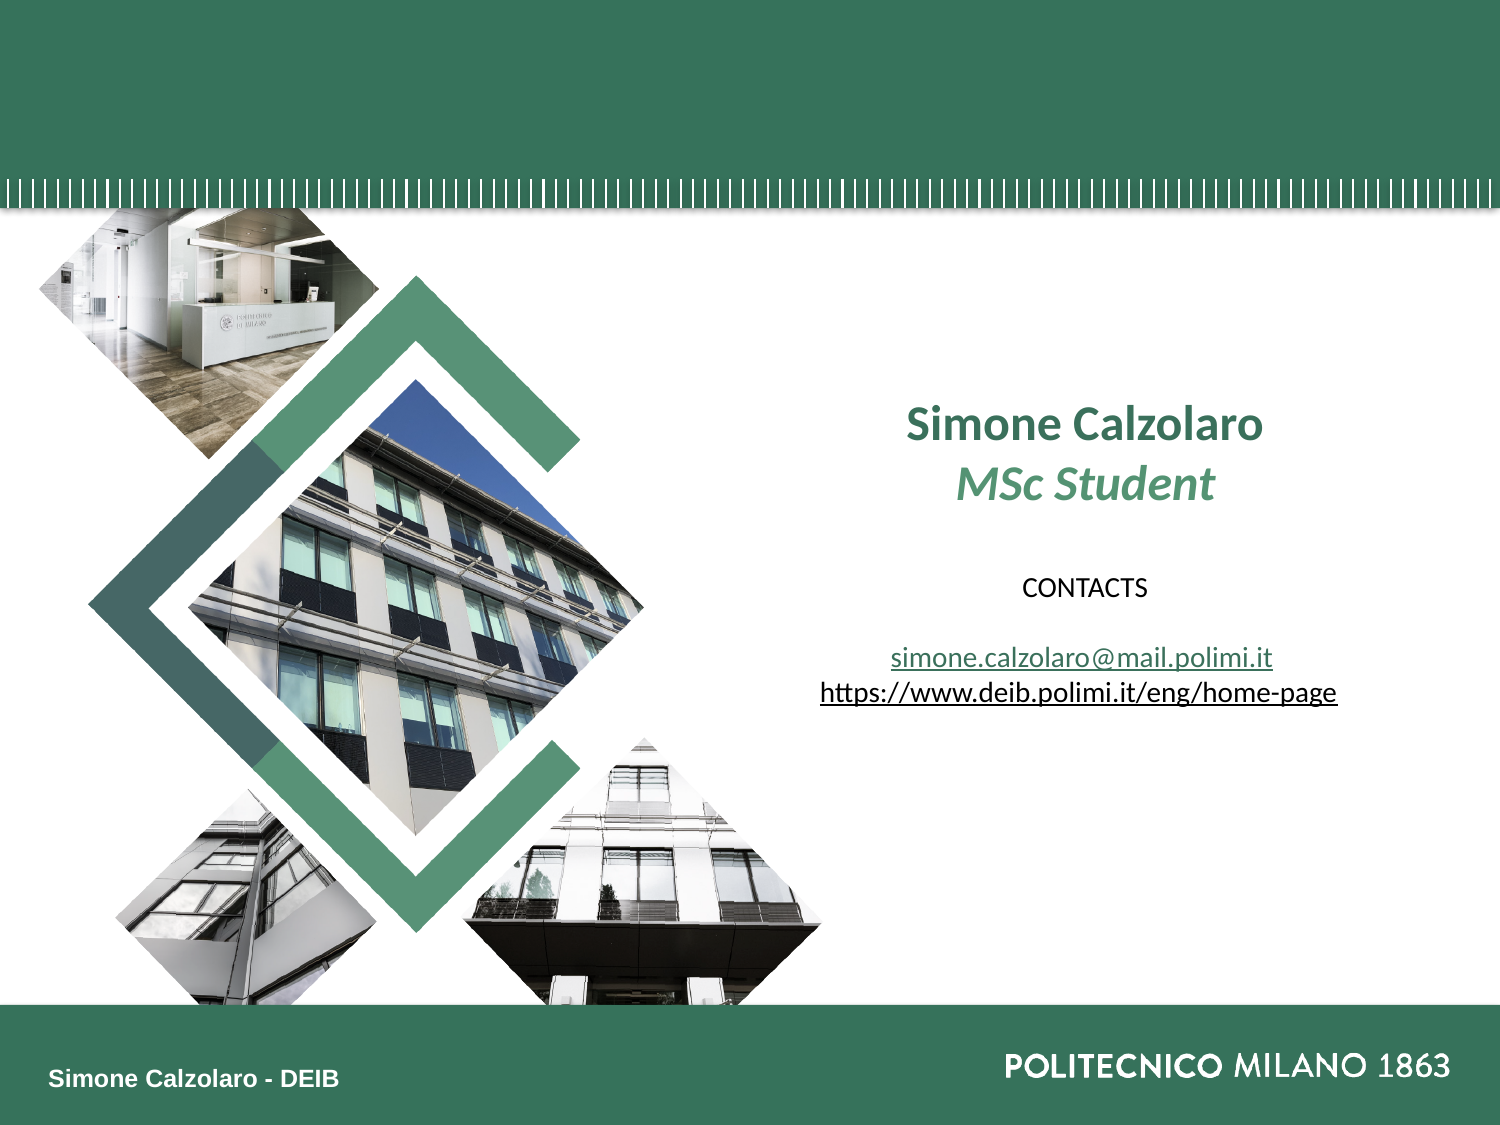

Simone Calzolaro
MSc Student
CONTACTS

simone.calzolaro@mail.polimi.it
https://www.deib.polimi.it/eng/home-page